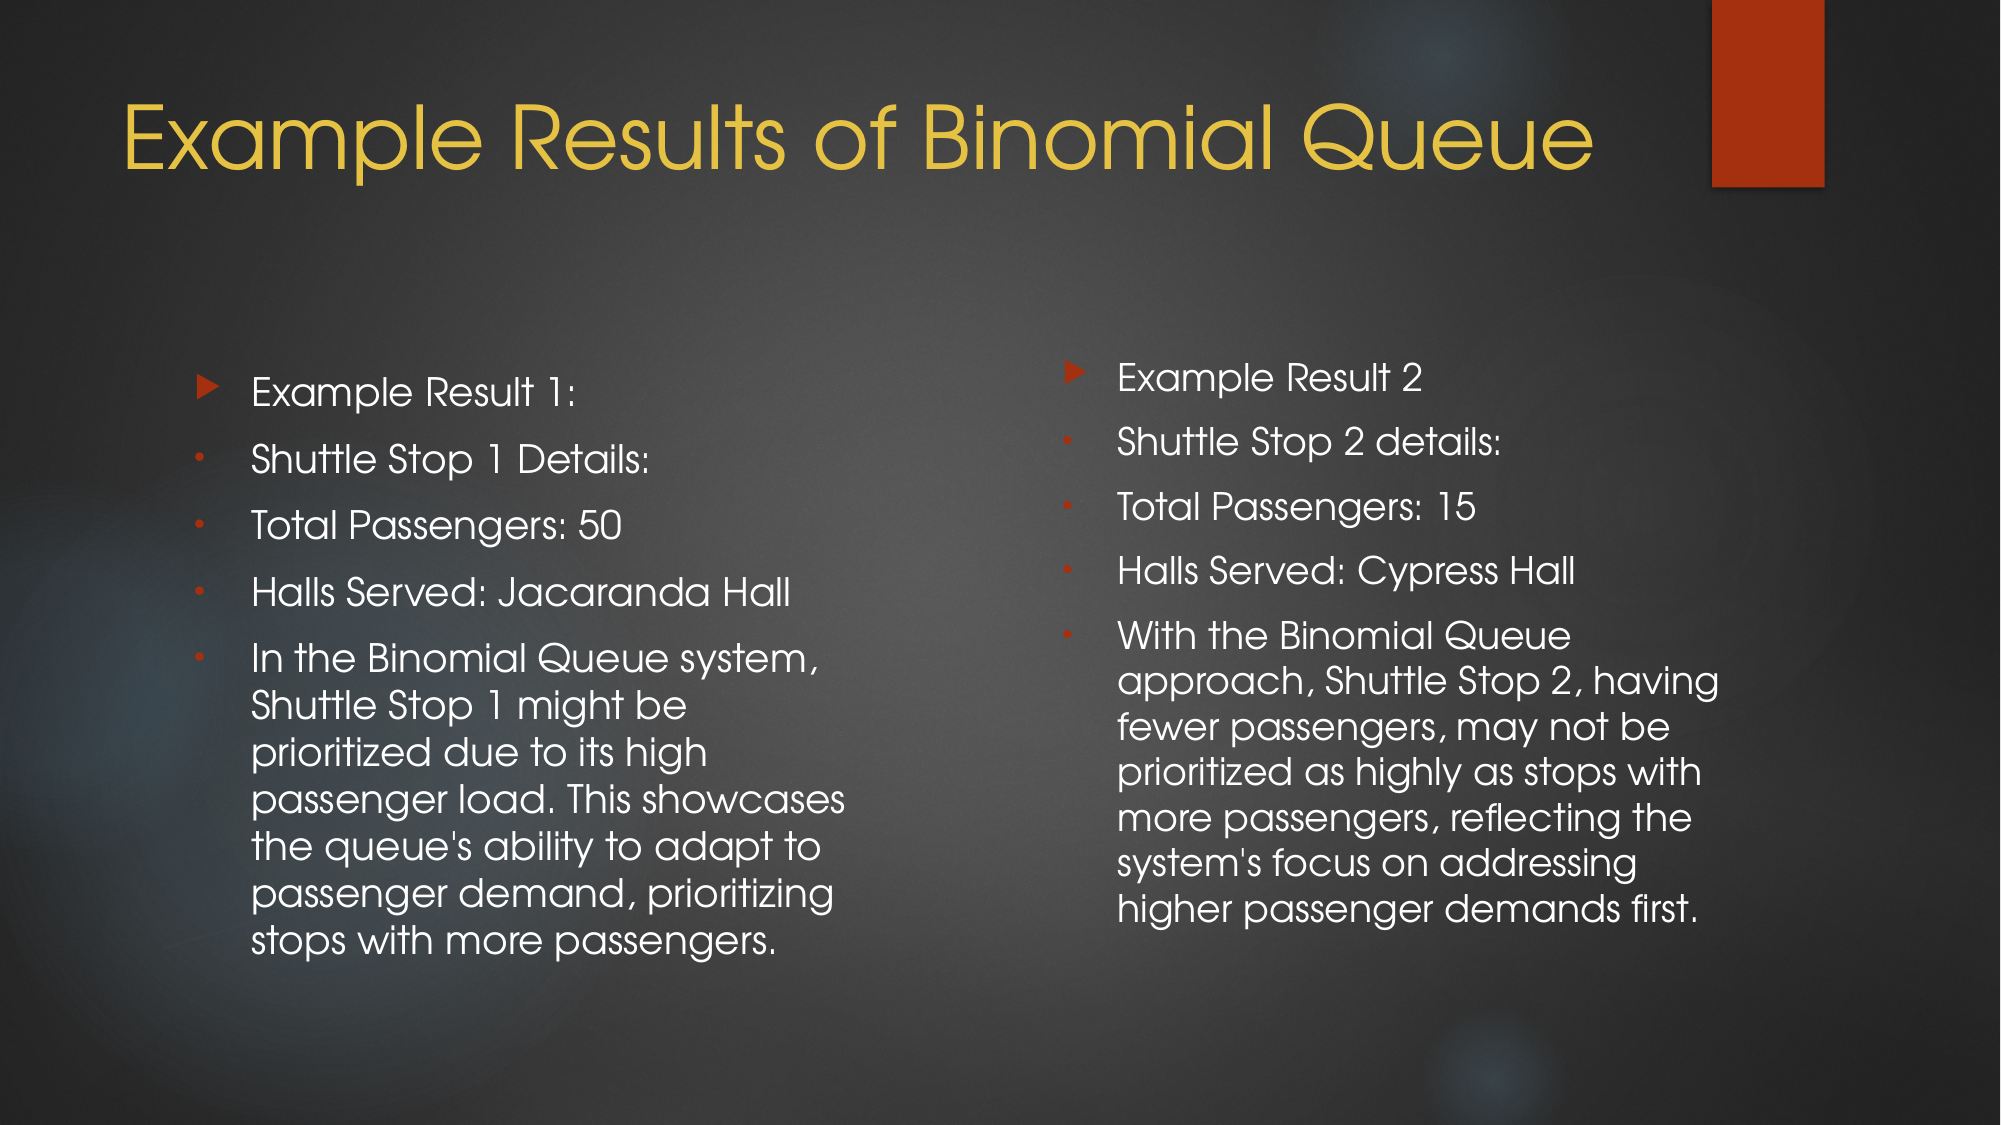

# Example Results of Binomial Queue

Example Result 2
Shuttle Stop 2 details:
Total Passengers: 15
Halls Served: Cypress Hall
With the Binomial Queue approach, Shuttle Stop 2, having fewer passengers, may not be prioritized as highly as stops with more passengers, reflecting the system's focus on addressing higher passenger demands first.

Example Result 1:
Shuttle Stop 1 Details:
Total Passengers: 50
Halls Served: Jacaranda Hall
In the Binomial Queue system, Shuttle Stop 1 might be prioritized due to its high passenger load. This showcases the queue's ability to adapt to passenger demand, prioritizing stops with more passengers.